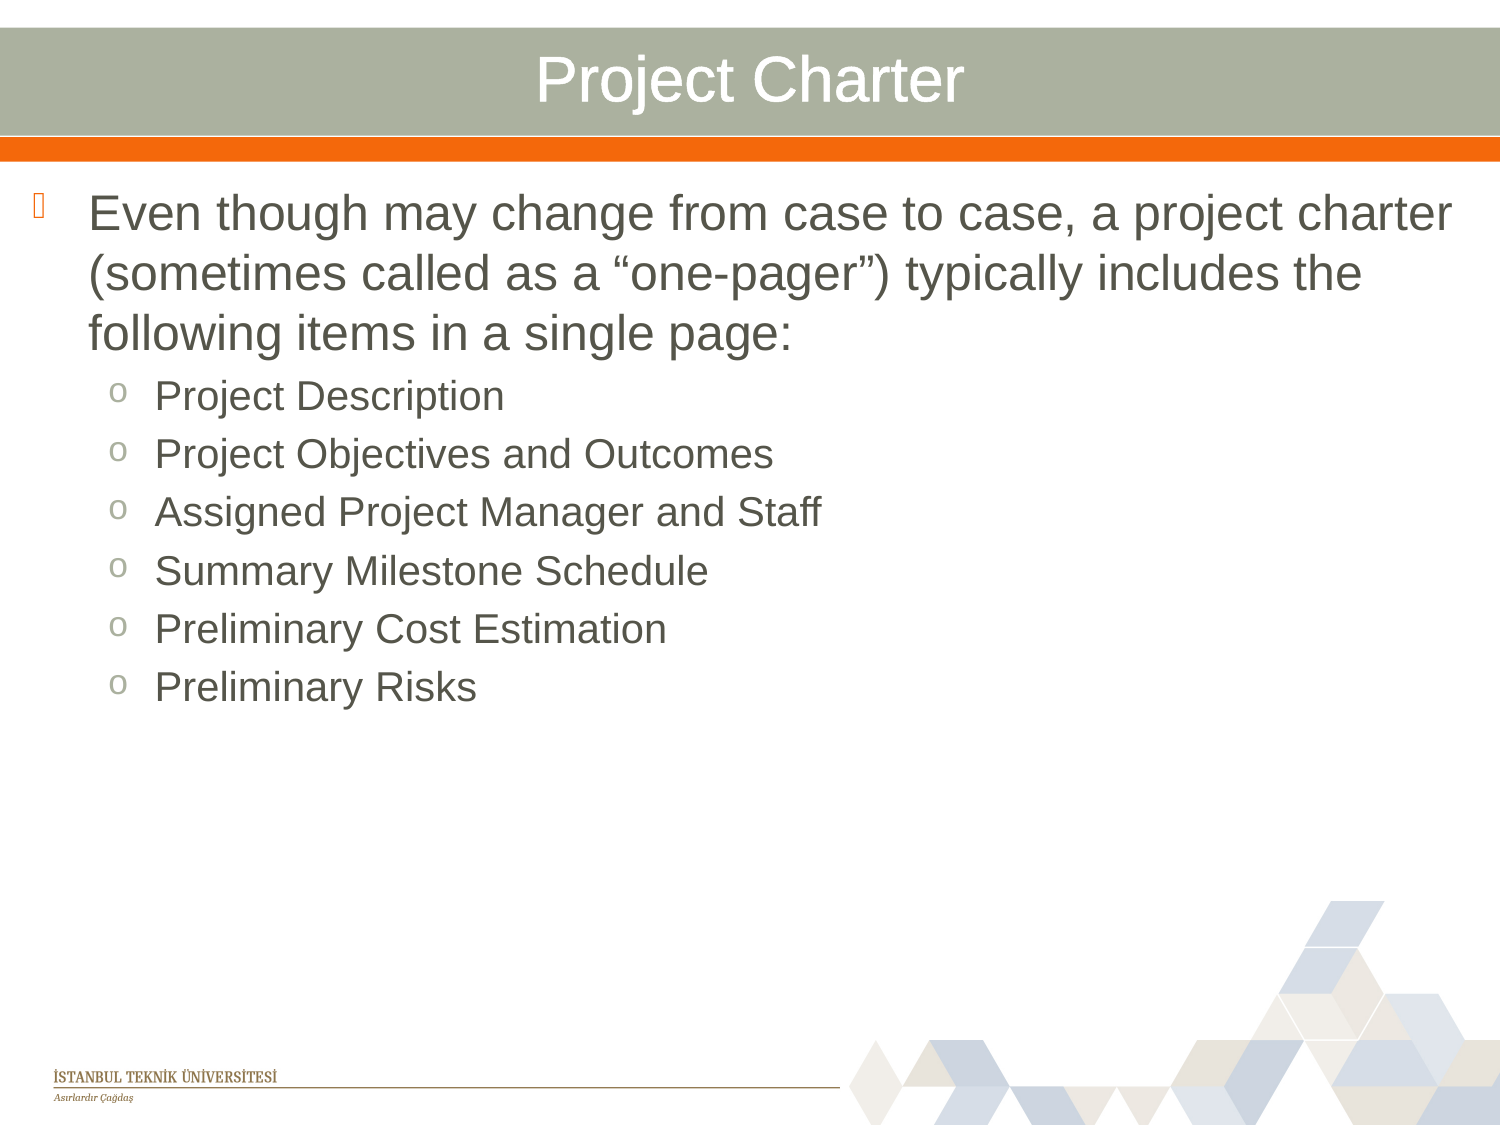

# Project Charter
Even though may change from case to case, a project charter (sometimes called as a “one-pager”) typically includes the following items in a single page:
Project Description
Project Objectives and Outcomes
Assigned Project Manager and Staff
Summary Milestone Schedule
Preliminary Cost Estimation
Preliminary Risks